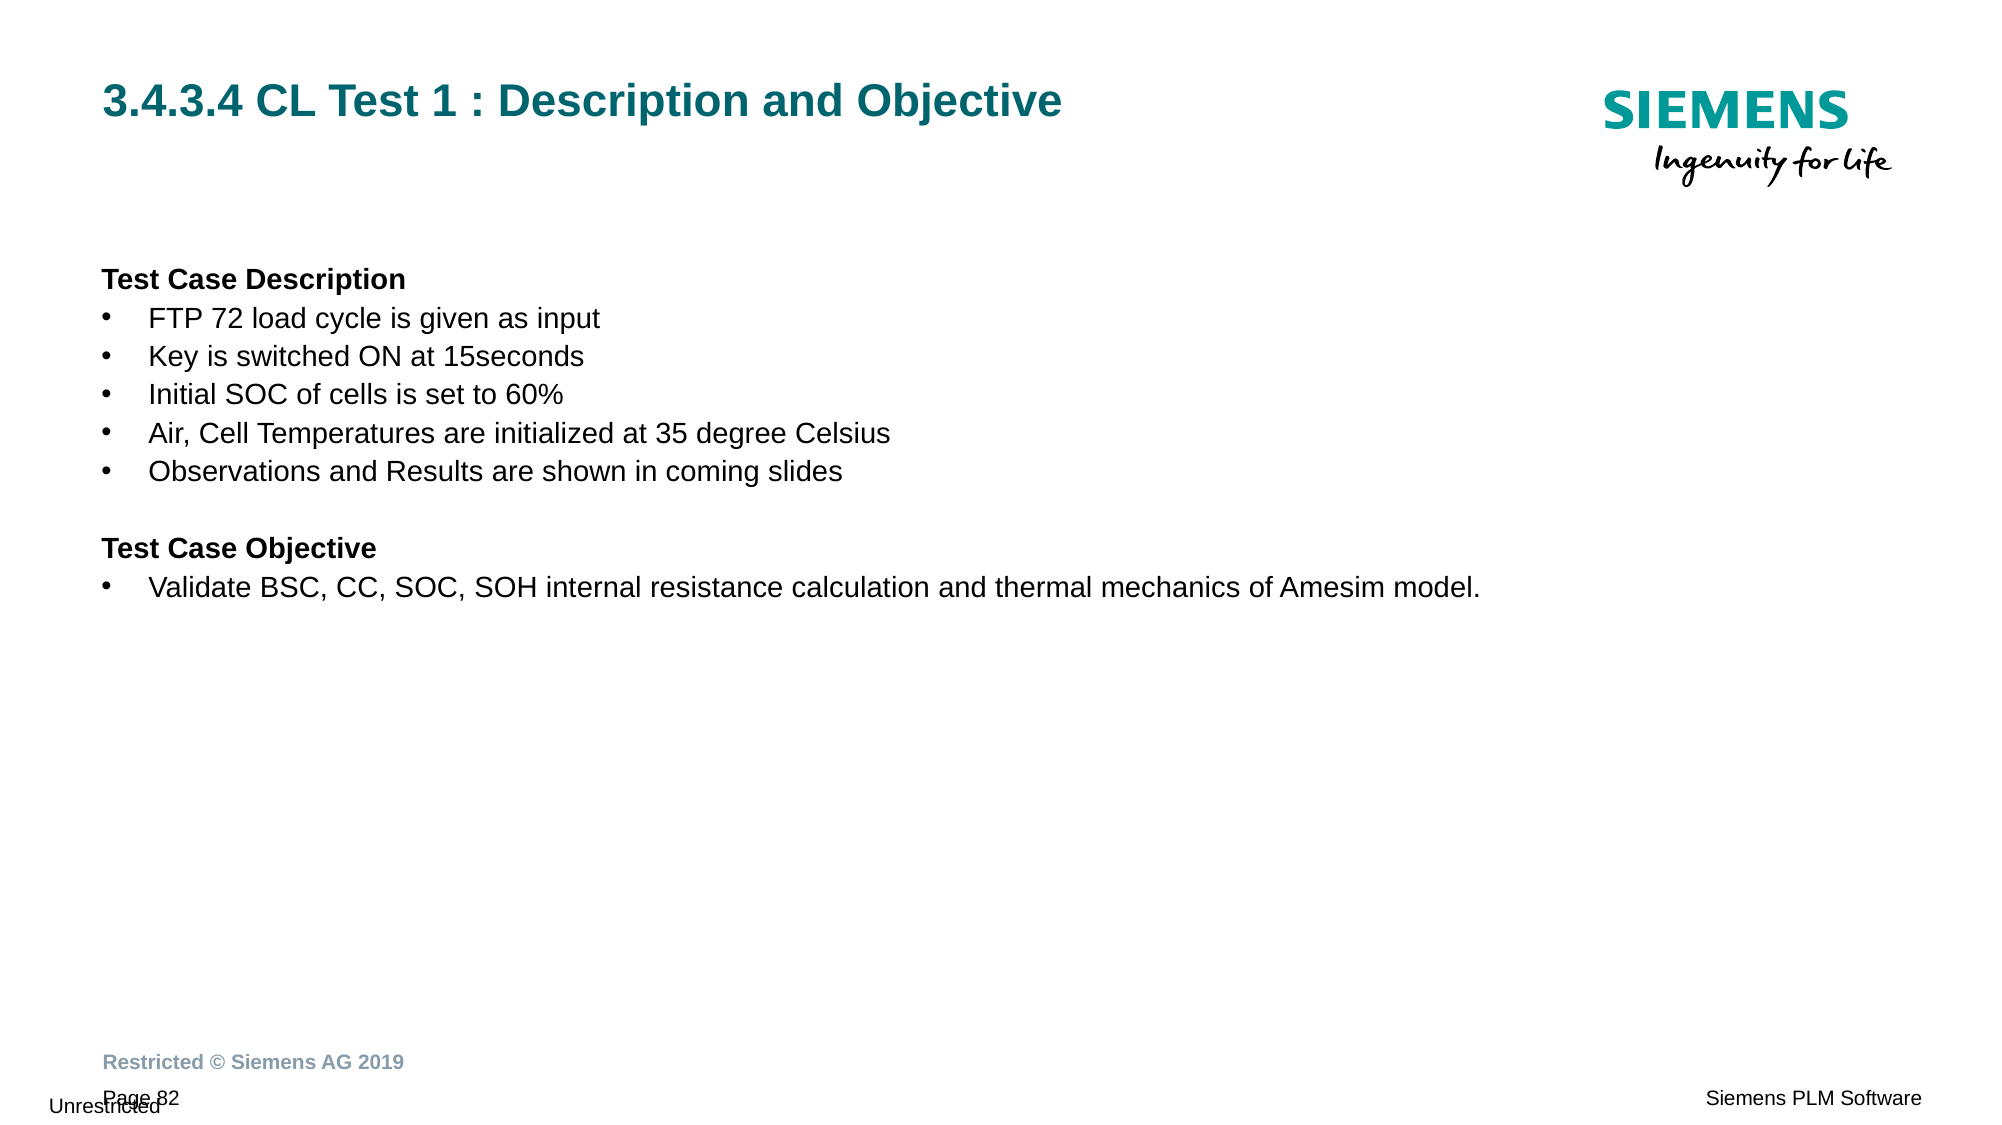

# 3.4.3.4 CL Test 1 : Description and Objective
Test Case Description
FTP 72 load cycle is given as input
Key is switched ON at 15seconds
Initial SOC of cells is set to 60%
Air, Cell Temperatures are initialized at 35 degree Celsius
Observations and Results are shown in coming slides

Test Case Objective
Validate BSC, CC, SOC, SOH internal resistance calculation and thermal mechanics of Amesim model.

Unrestricted